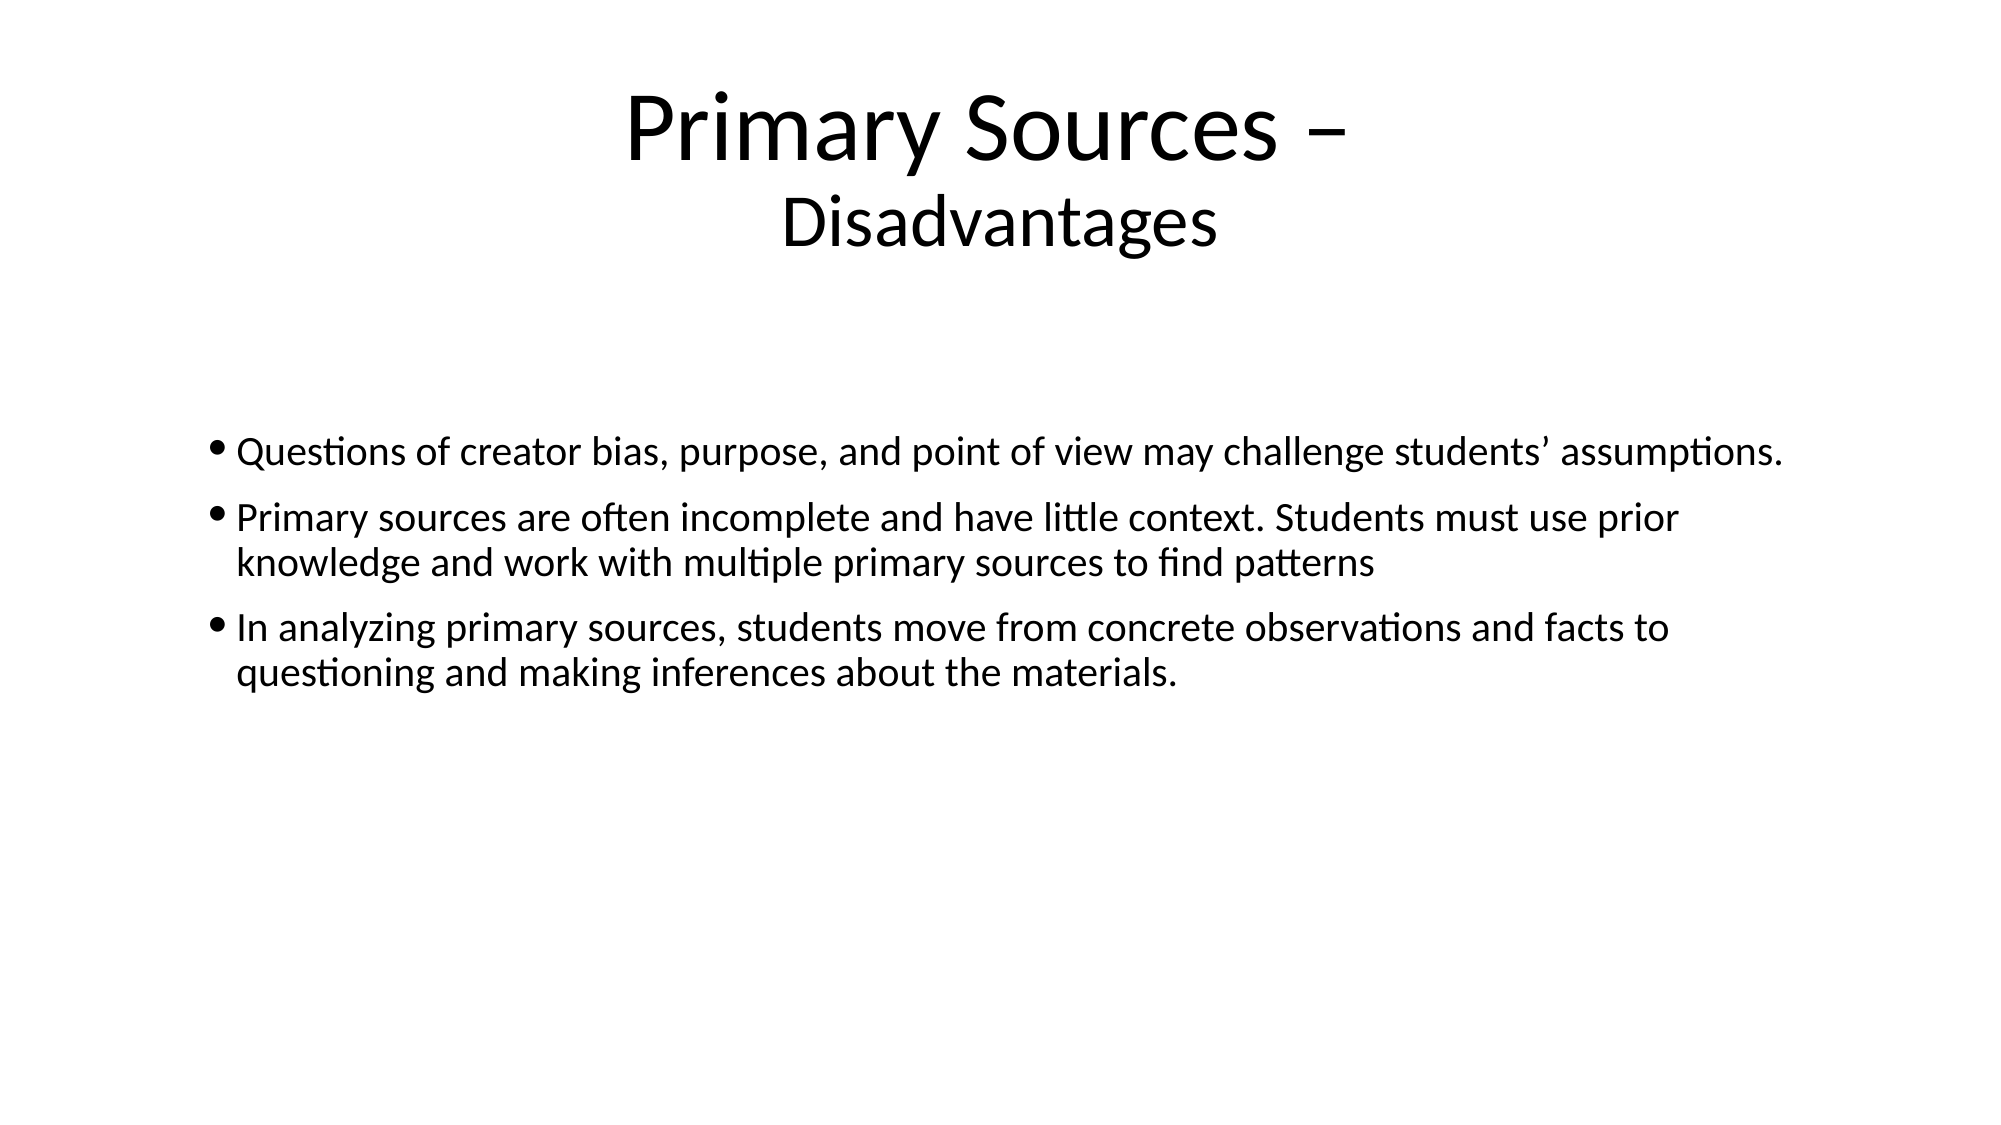

# Primary Sources – Disadvantages
Questions of creator bias, purpose, and point of view may challenge students’ assumptions.
Primary sources are often incomplete and have little context. Students must use prior knowledge and work with multiple primary sources to find patterns
In analyzing primary sources, students move from concrete observations and facts to questioning and making inferences about the materials.